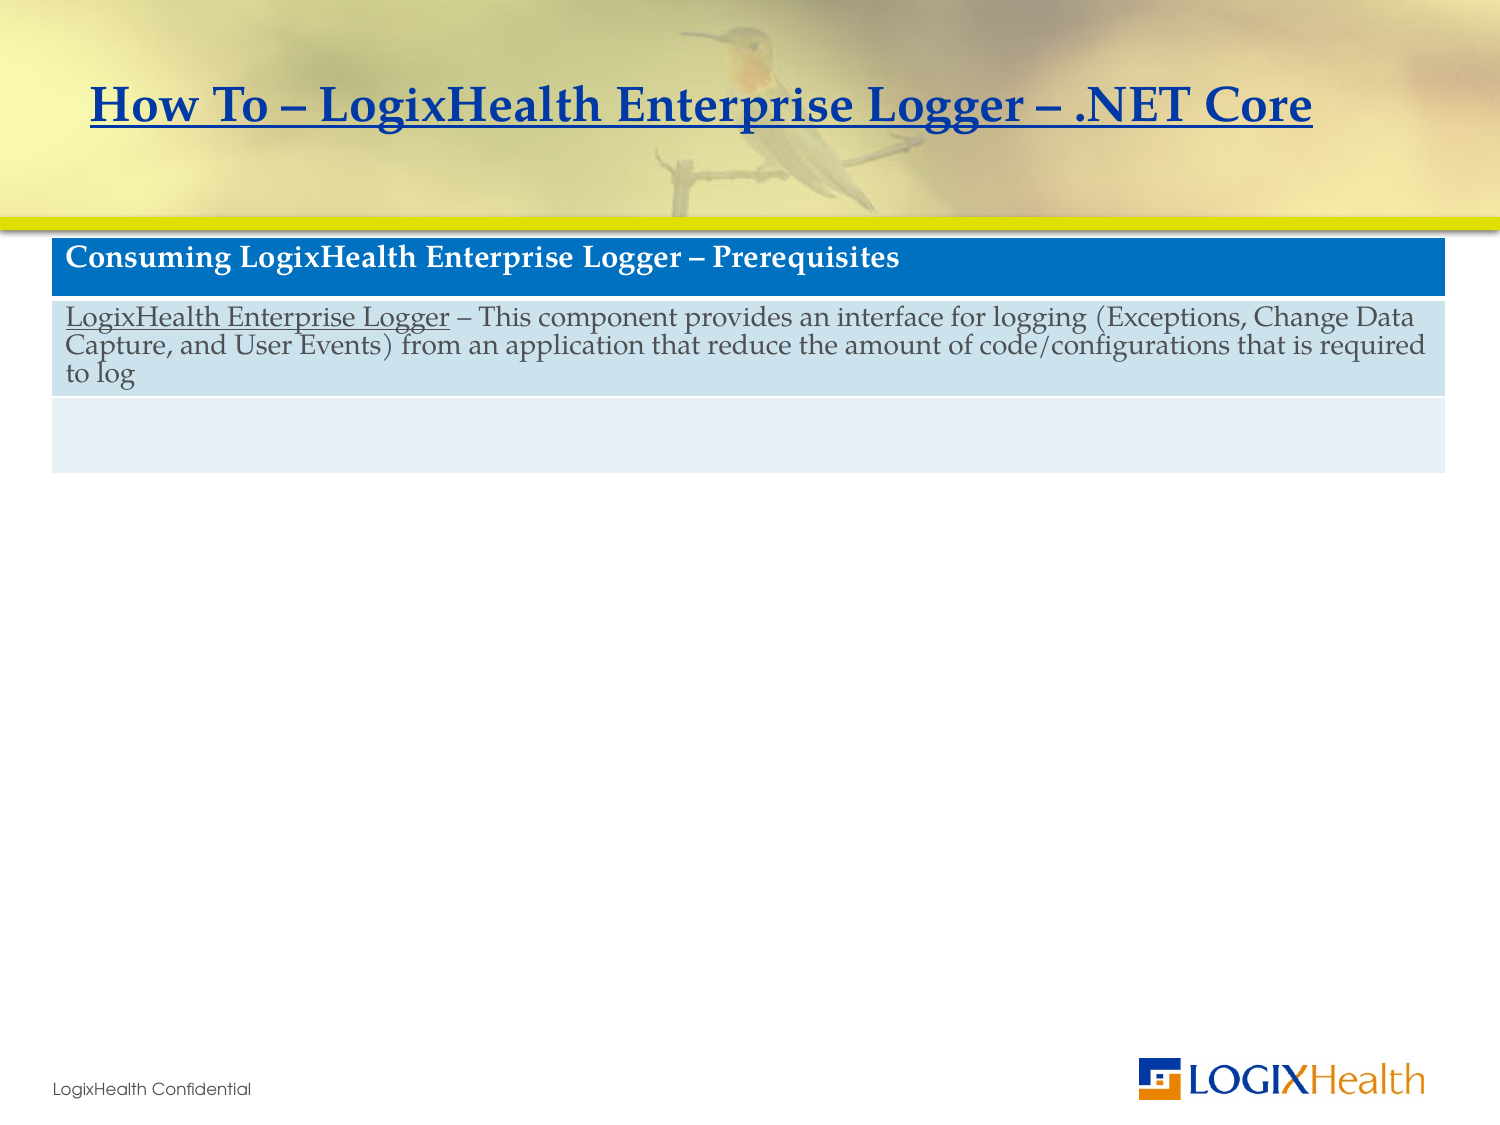

# How To – LogixHealth Enterprise Logger – .NET Core
| Consuming LogixHealth Enterprise Logger – Prerequisites |
| --- |
| LogixHealth Enterprise Logger – This component provides an interface for logging (Exceptions, Change Data Capture, and User Events) from an application that reduce the amount of code/configurations that is required to log |
|  |